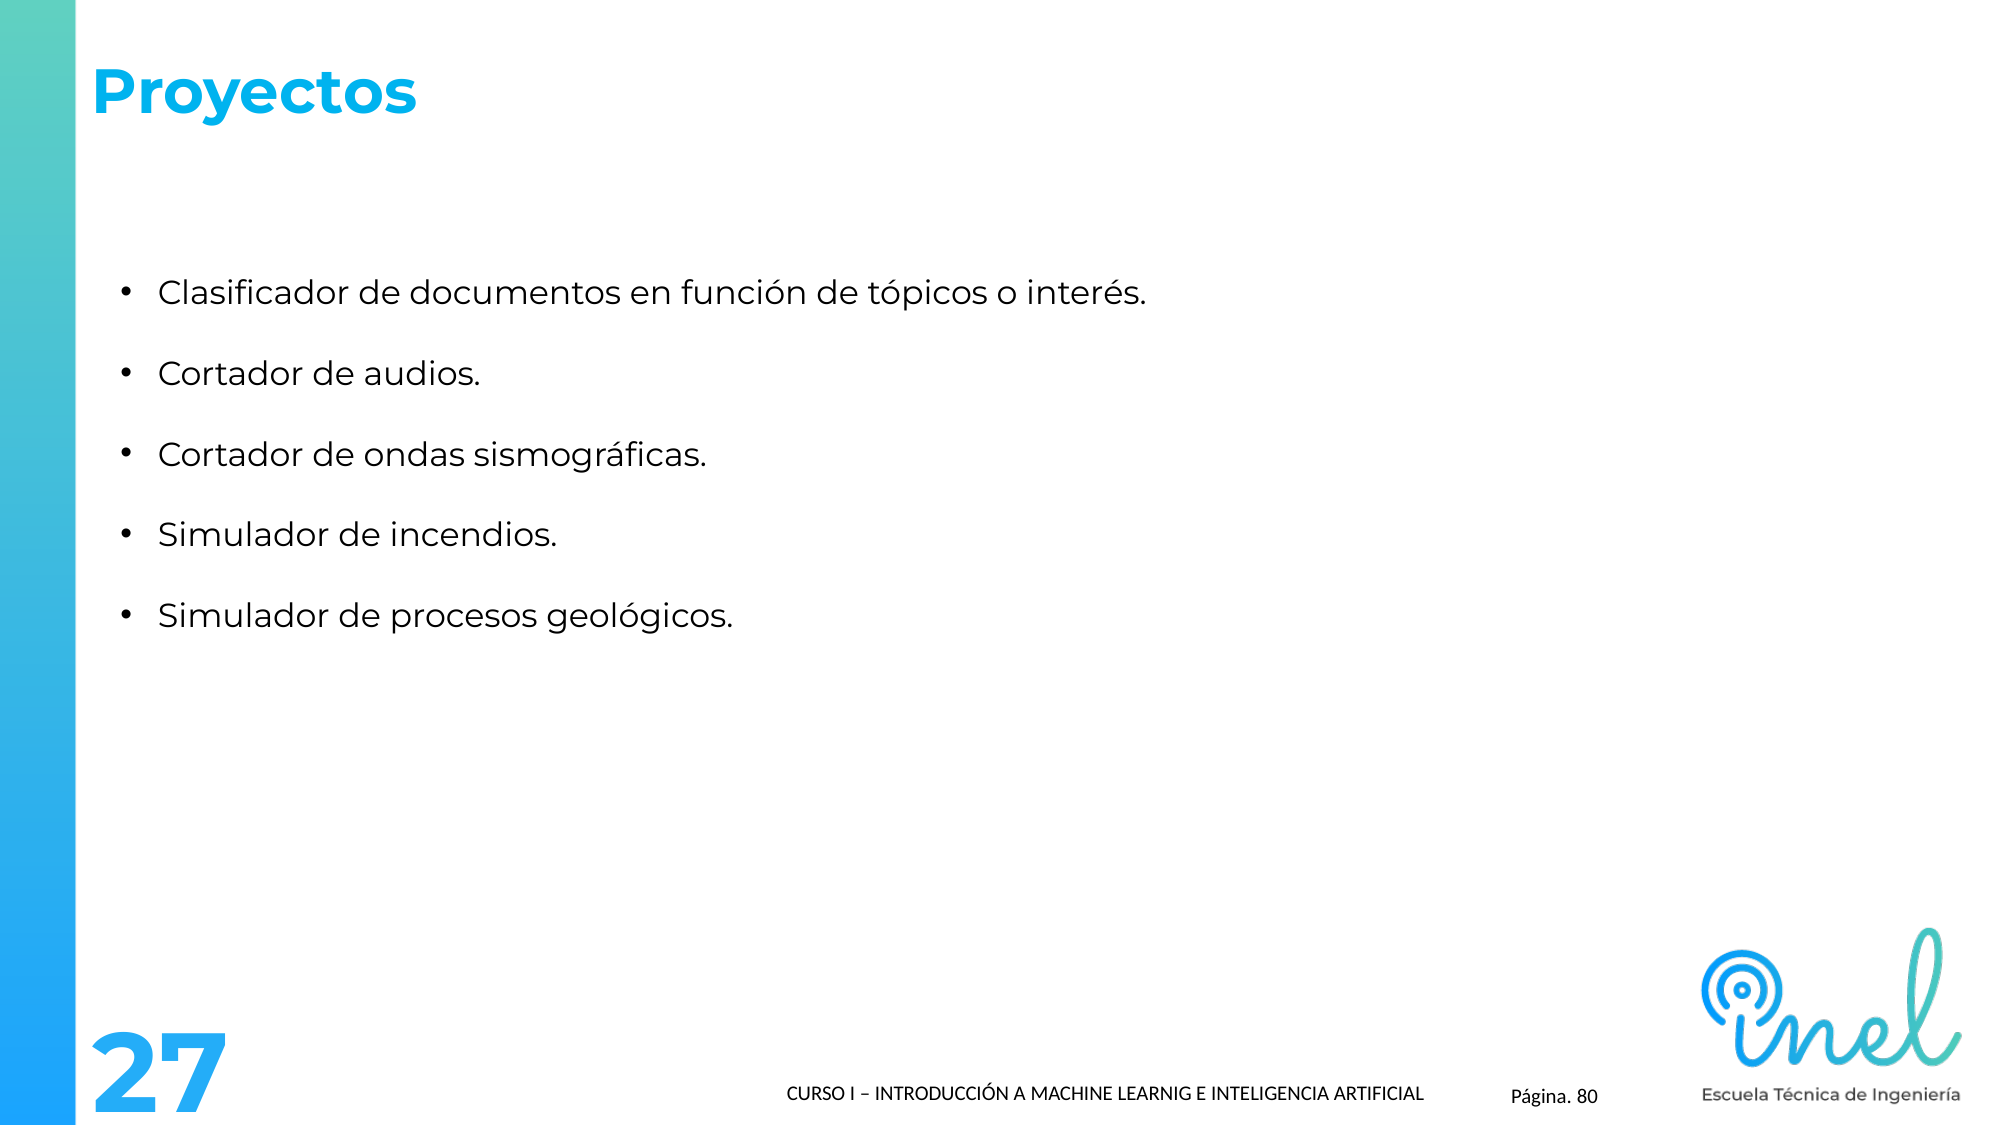

Clasificador de documentos en función de tópicos o interés.
Cortador de audios.
Cortador de ondas sismográficas.
Simulador de incendios.
Simulador de procesos geológicos.